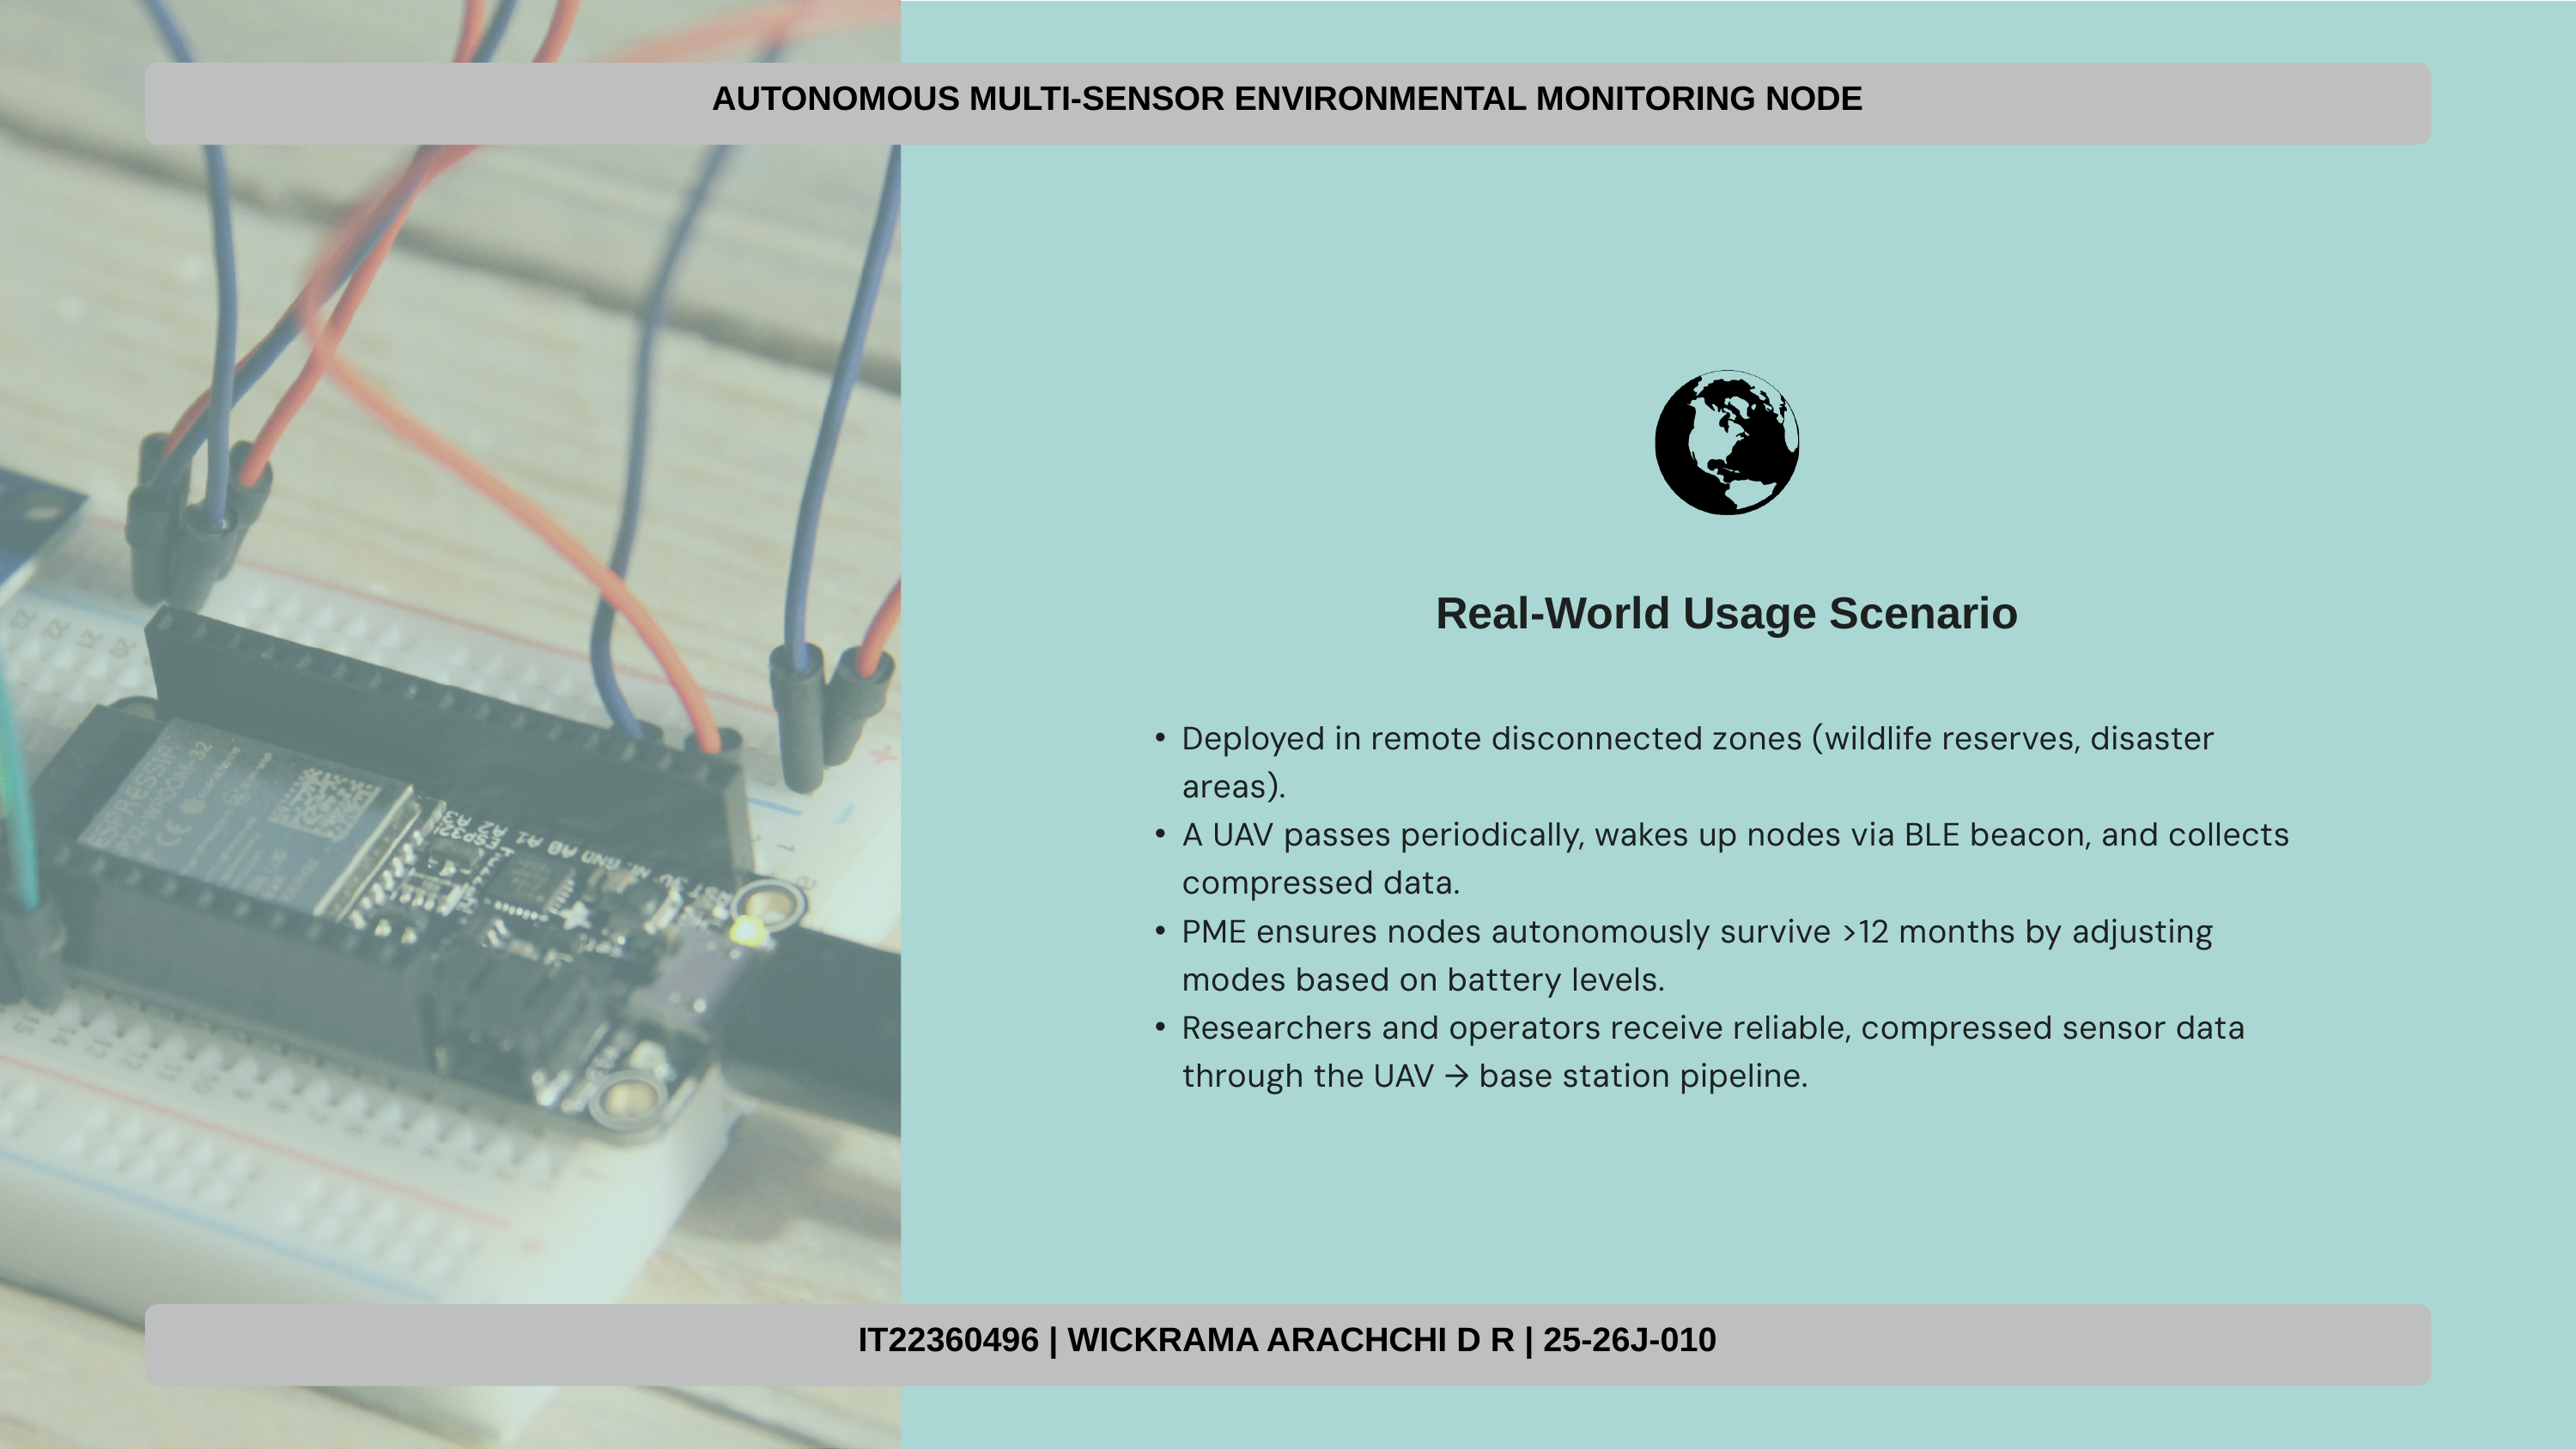

AUTONOMOUS MULTI-SENSOR ENVIRONMENTAL MONITORING NODE

Real-World Usage Scenario
Deployed in remote disconnected zones (wildlife reserves, disaster areas).
A UAV passes periodically, wakes up nodes via BLE beacon, and collects compressed data.
PME ensures nodes autonomously survive >12 months by adjusting modes based on battery levels.
Researchers and operators receive reliable, compressed sensor data through the UAV → base station pipeline.

IT22360496 | WICKRAMA ARACHCHI D R | 25-26J-010